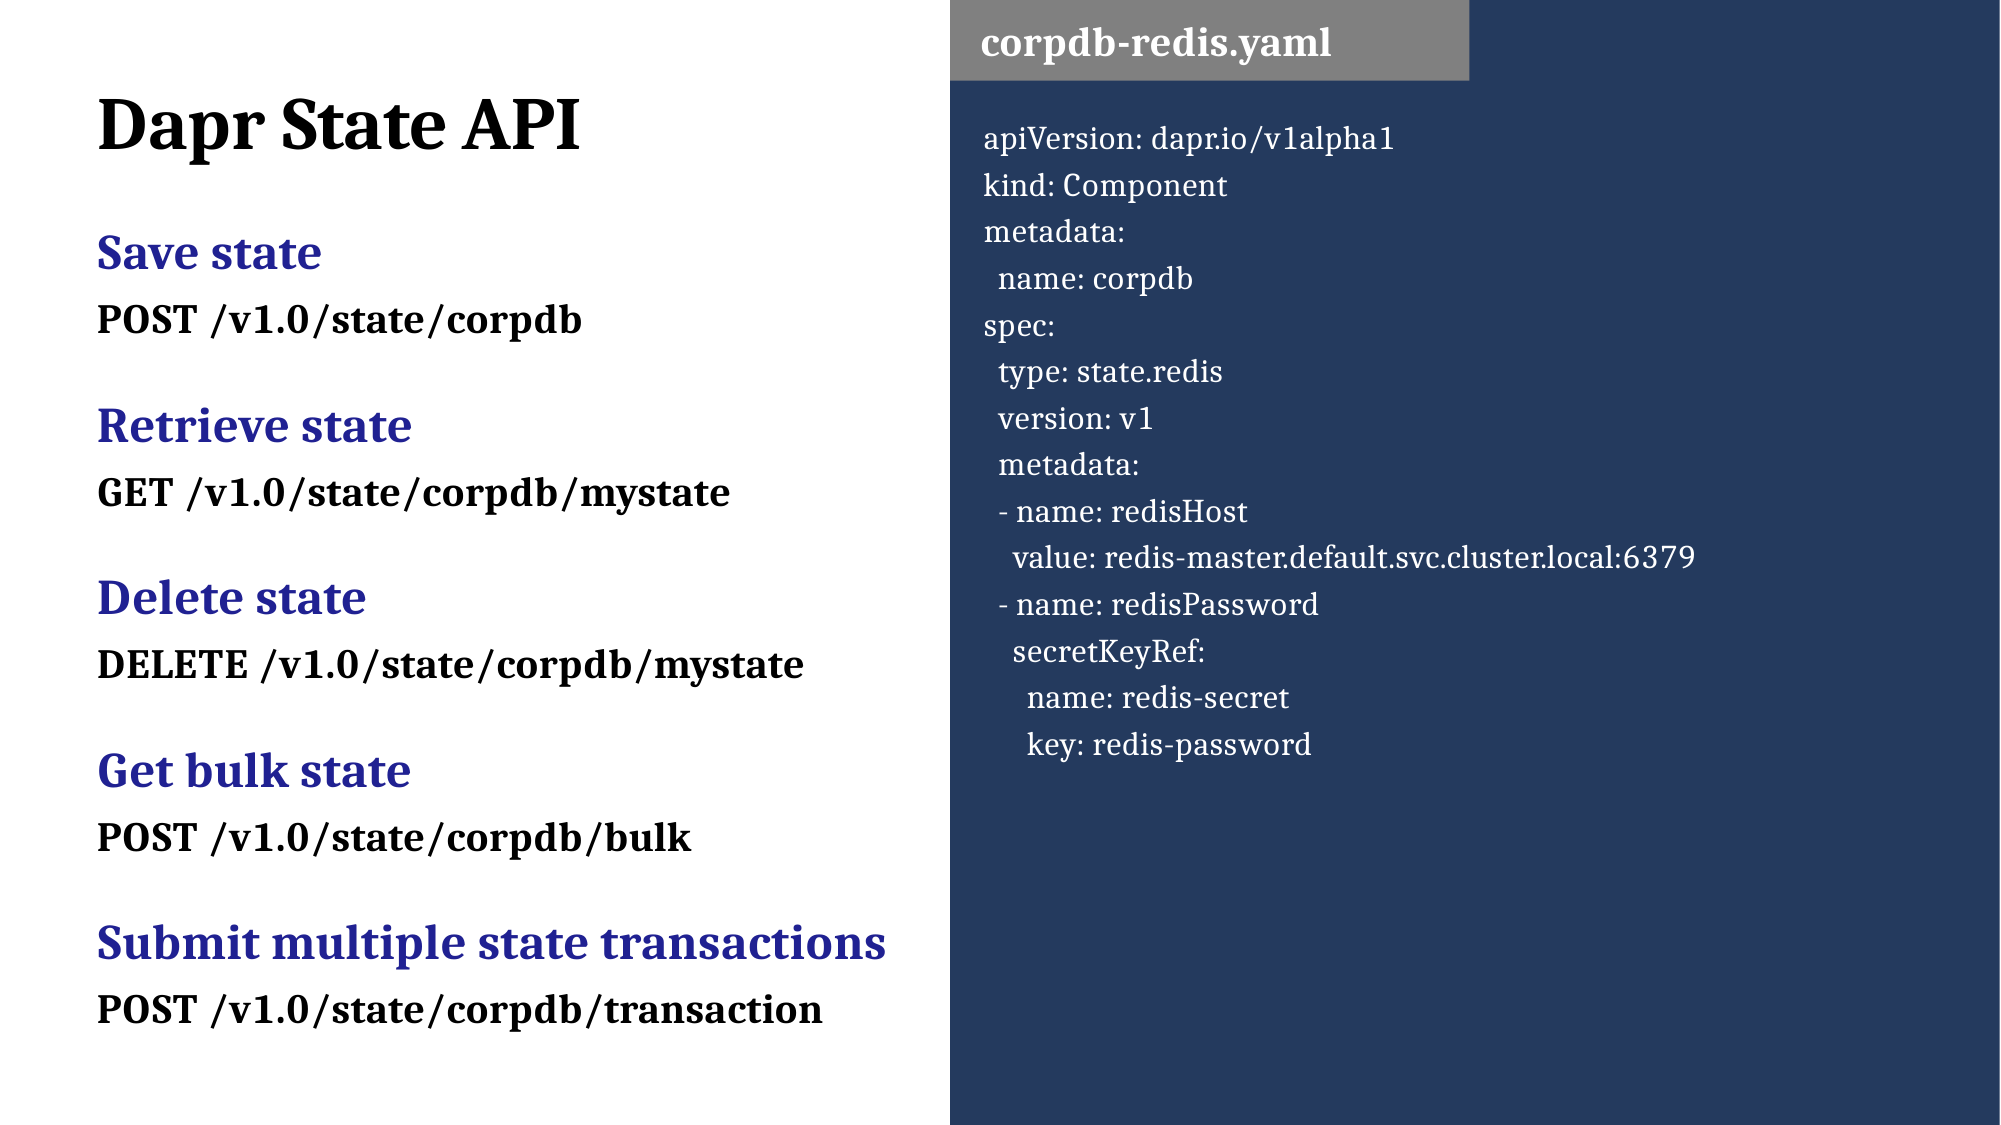

corpdb-redis.yaml
# Dapr State API
apiVersion: dapr.io/v1alpha1
kind: Component
metadata:
  name: corpdb
spec:
  type: state.redis
  version: v1
  metadata:
  - name: redisHost
    value: redis-master.default.svc.cluster.local:6379
  - name: redisPassword
    secretKeyRef:
      name: redis-secret
      key: redis-password
Save state
POST /v1.0/state/corpdb
Retrieve state
GET /v1.0/state/corpdb/mystate
Delete state
DELETE /v1.0/state/corpdb/mystate
Get bulk state
POST /v1.0/state/corpdb/bulk
Submit multiple state transactions
POST /v1.0/state/corpdb/transaction